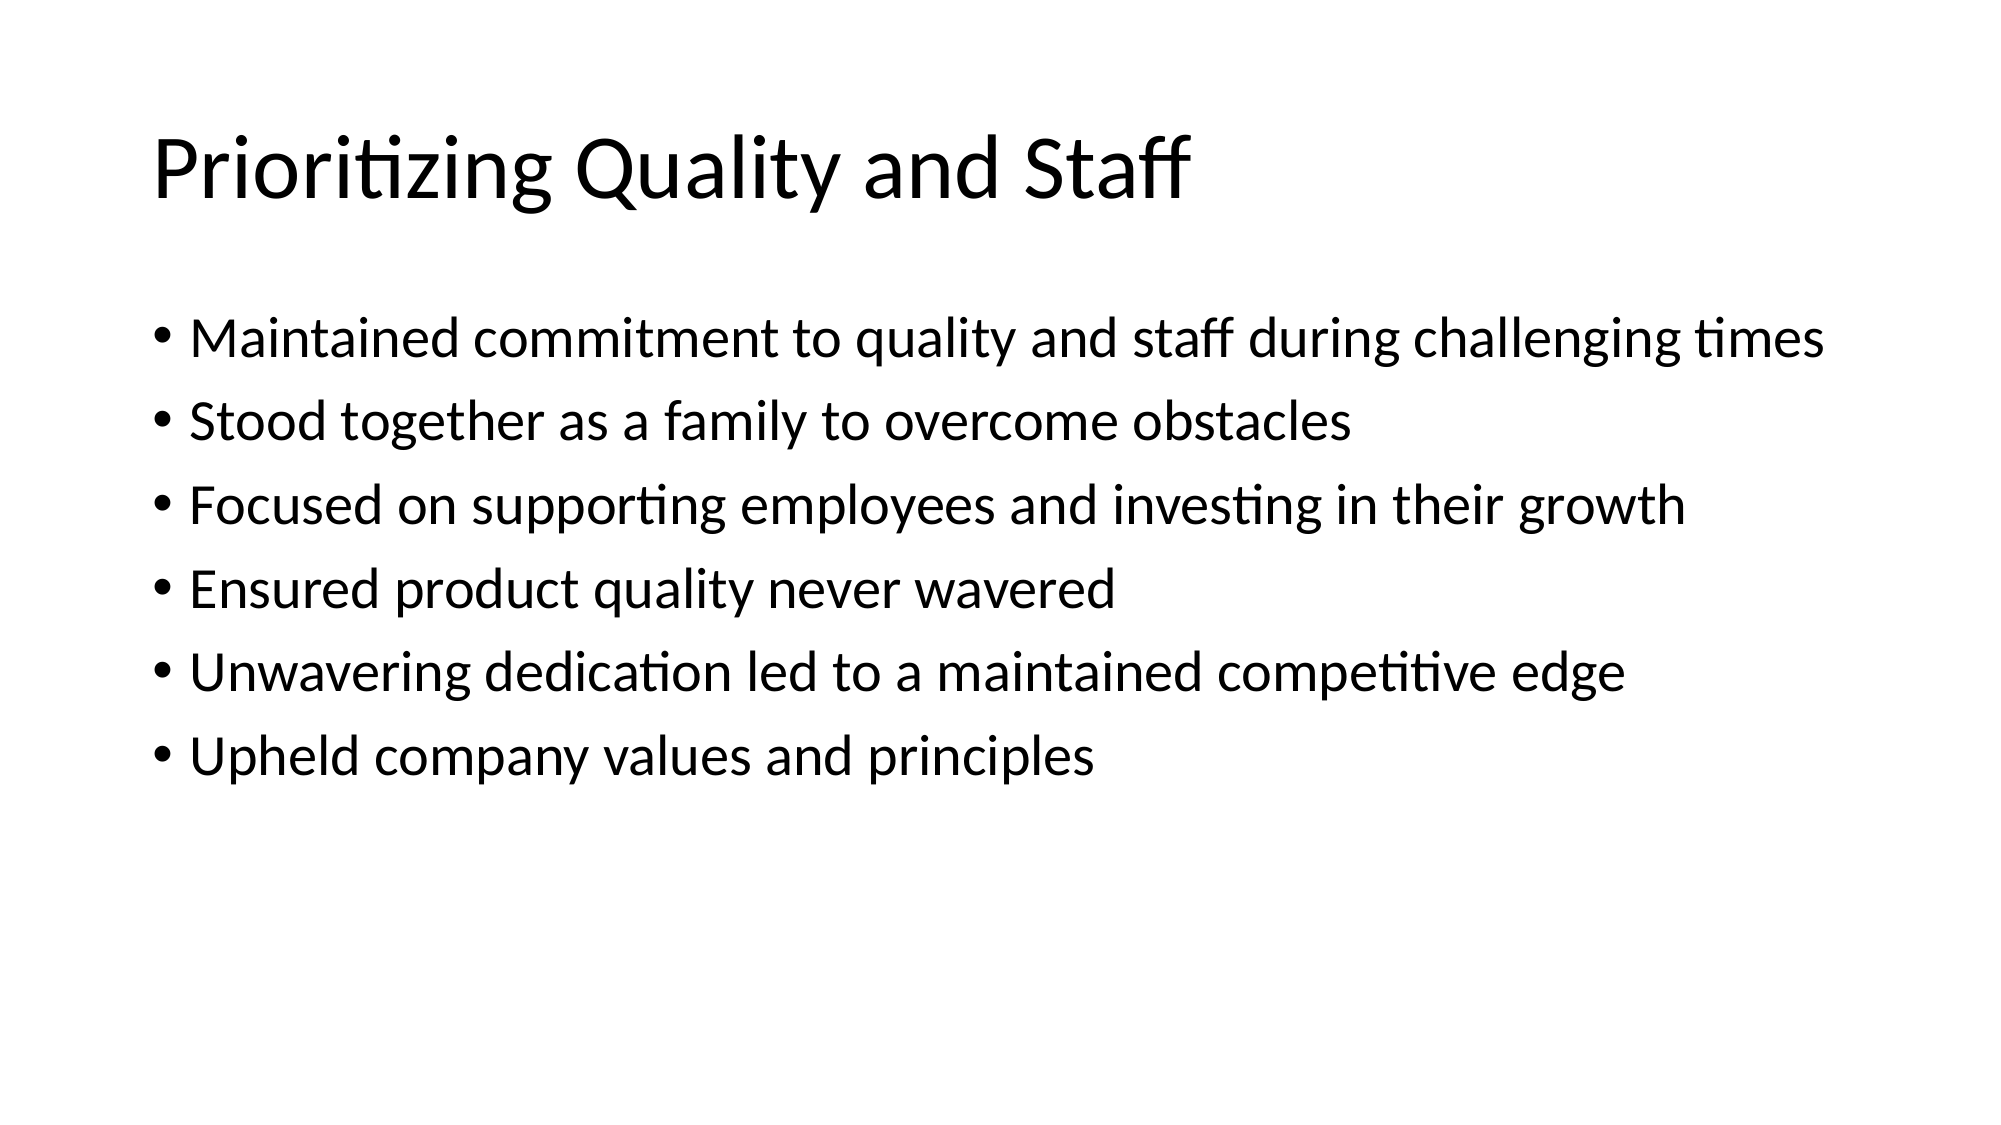

# Prioritizing Quality and Staff
Maintained commitment to quality and staff during challenging times
Stood together as a family to overcome obstacles
Focused on supporting employees and investing in their growth
Ensured product quality never wavered
Unwavering dedication led to a maintained competitive edge
Upheld company values and principles